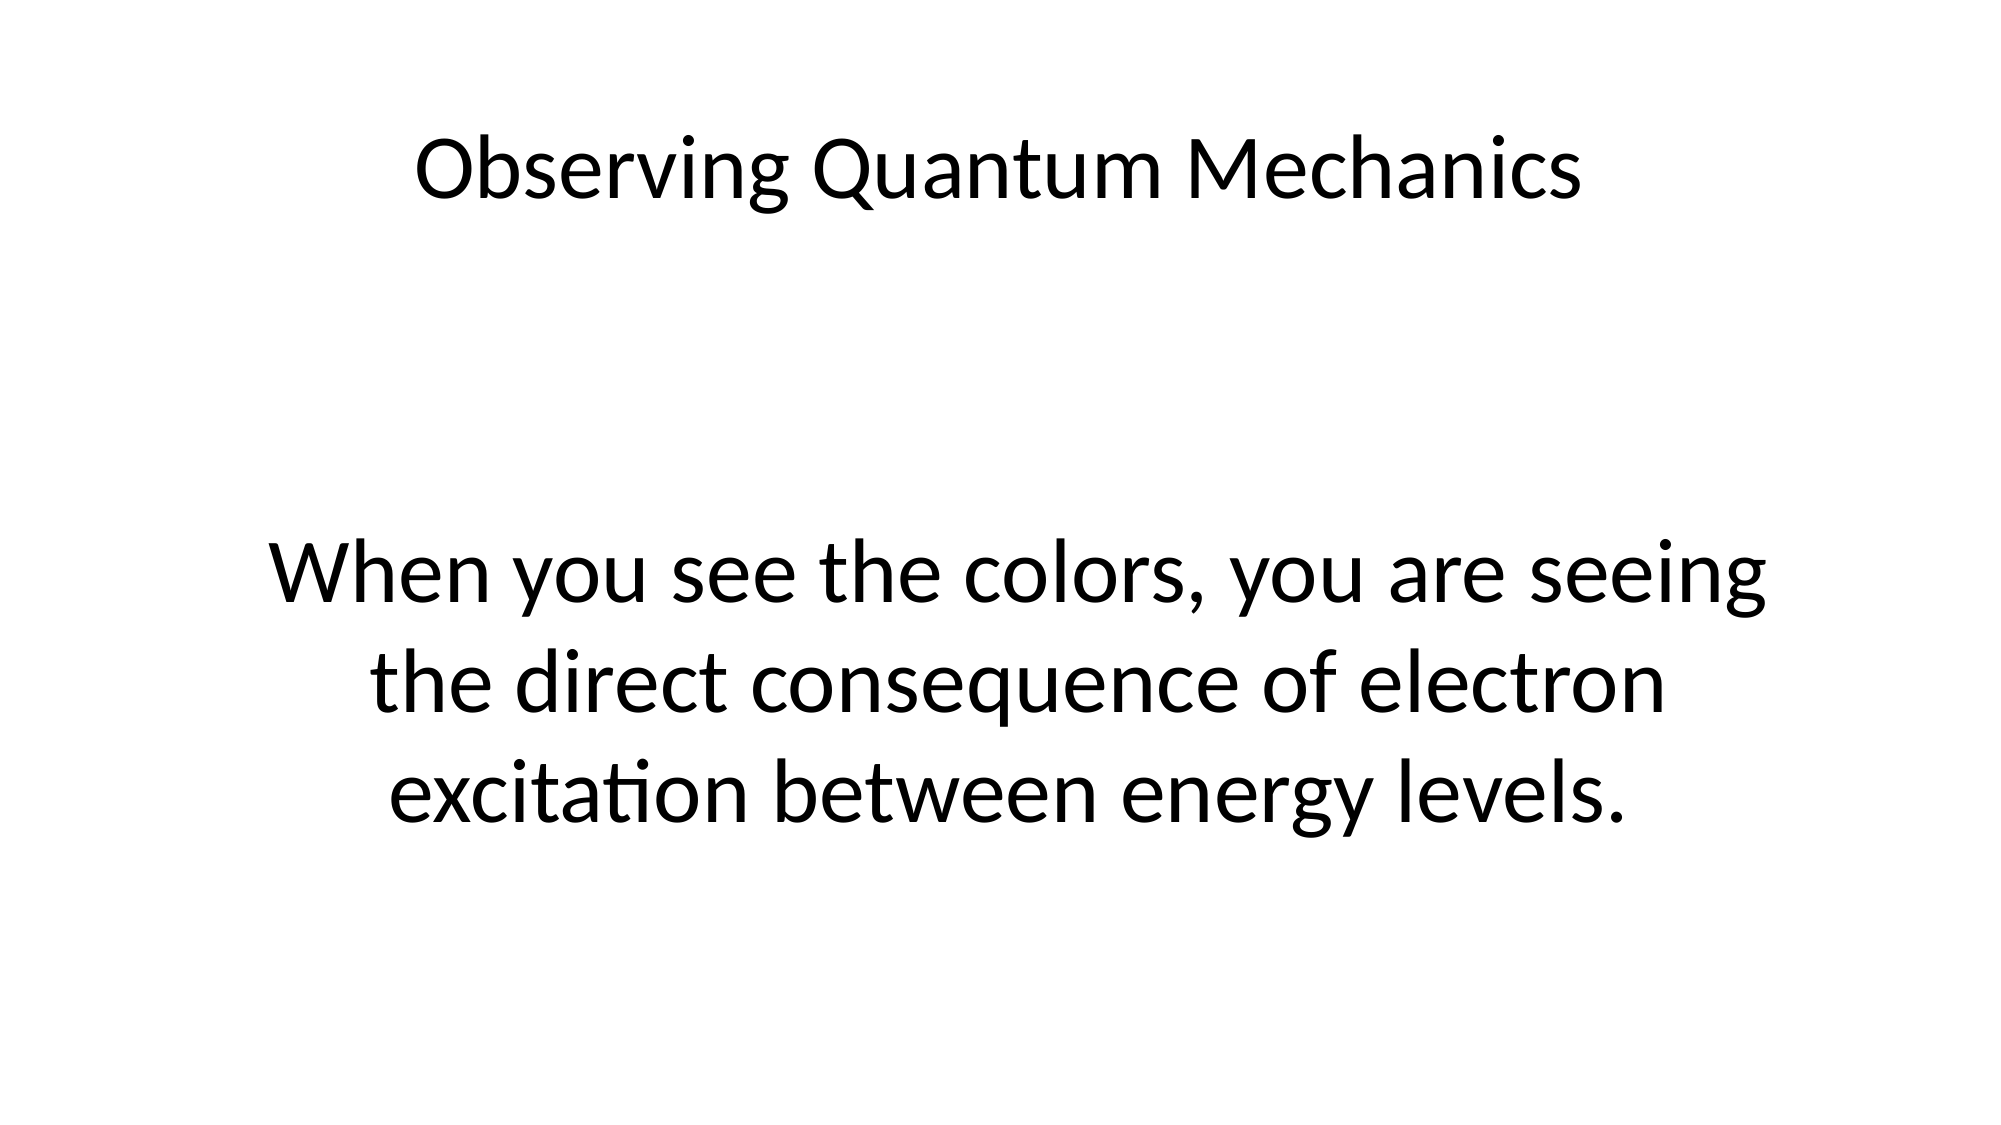

# Observing Quantum Mechanics
When you see the colors, you are seeing the direct consequence of electron excitation between energy levels.